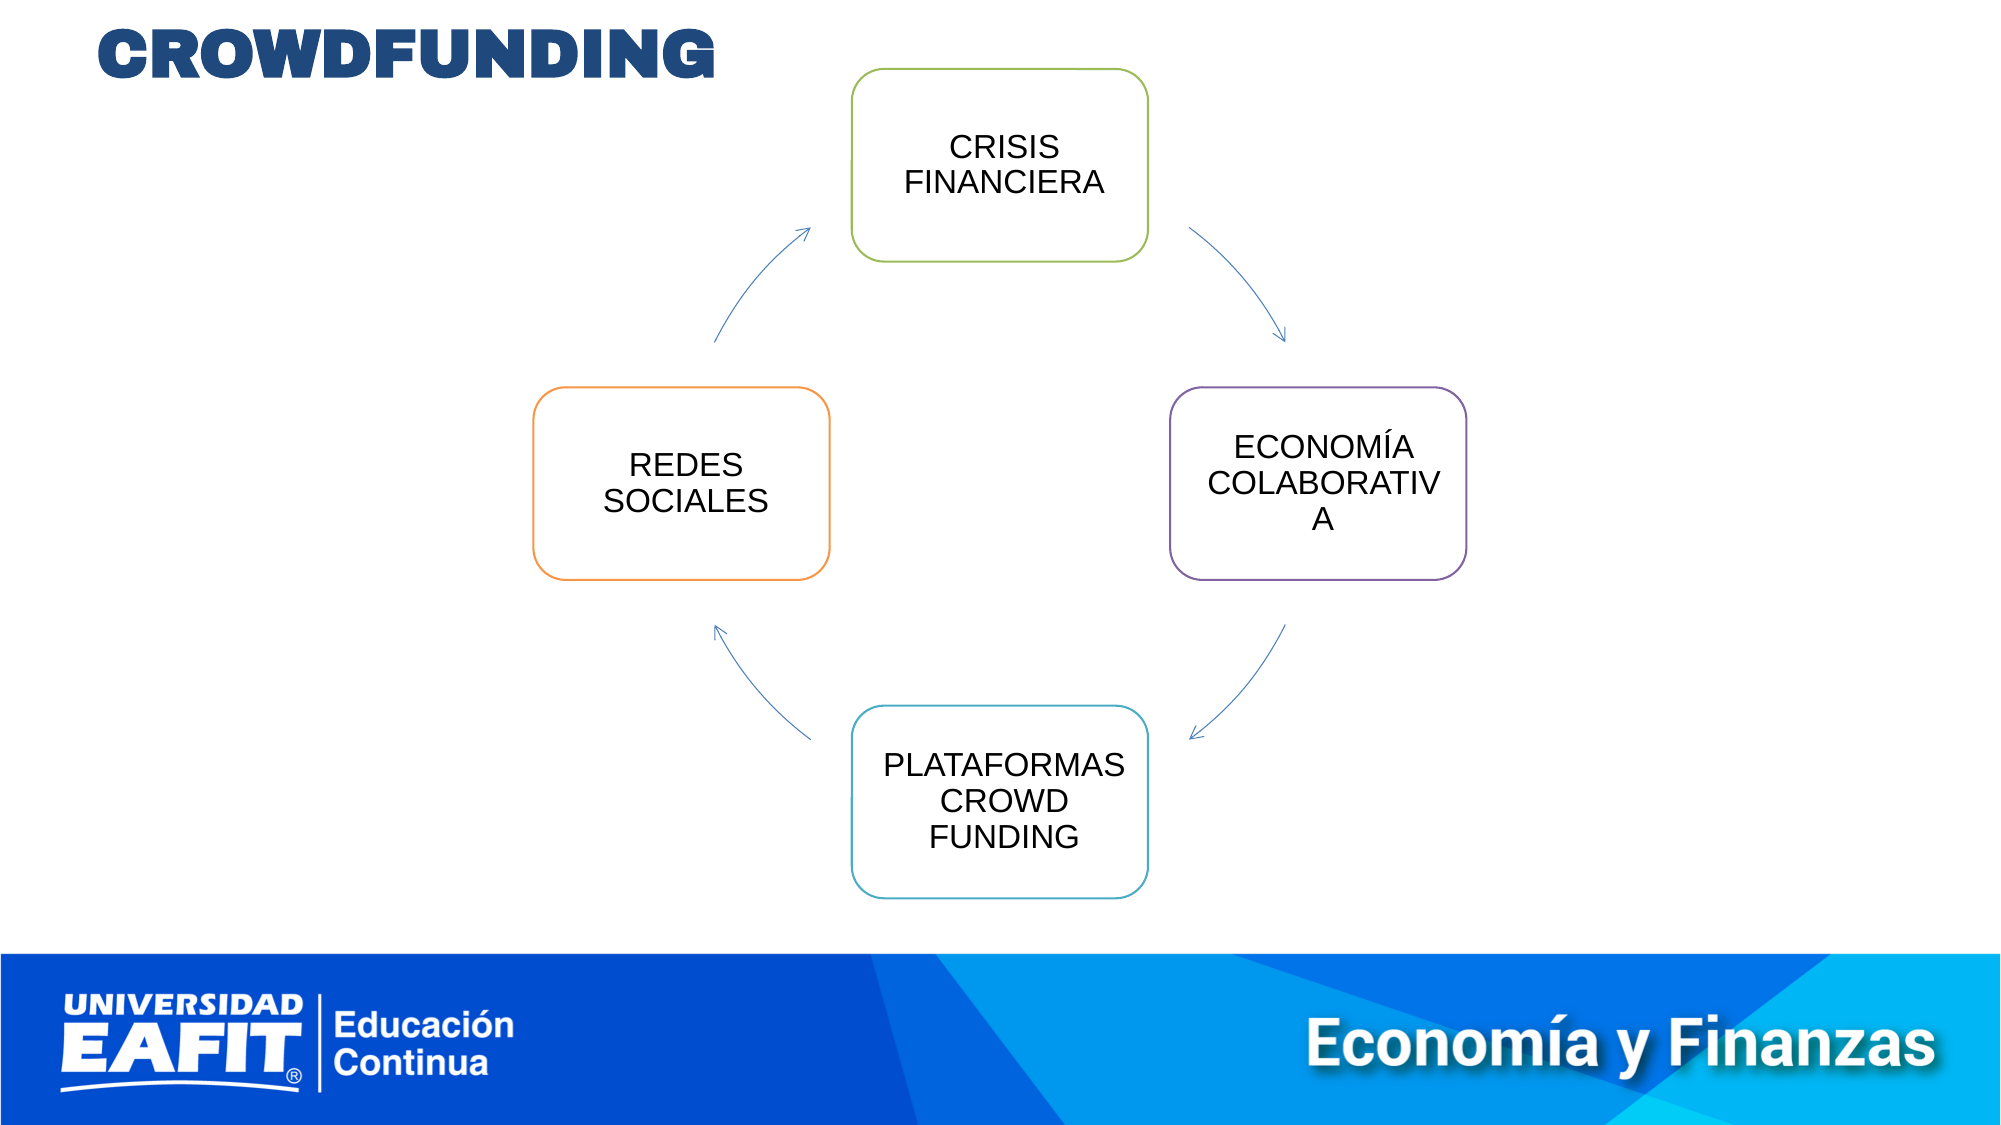

CROWDFUNDING
CRISIS FINANCIERA
ECONOMÍA COLABORATIVA
PLATAFORMAS CROWD FUNDING
REDES SOCIALES